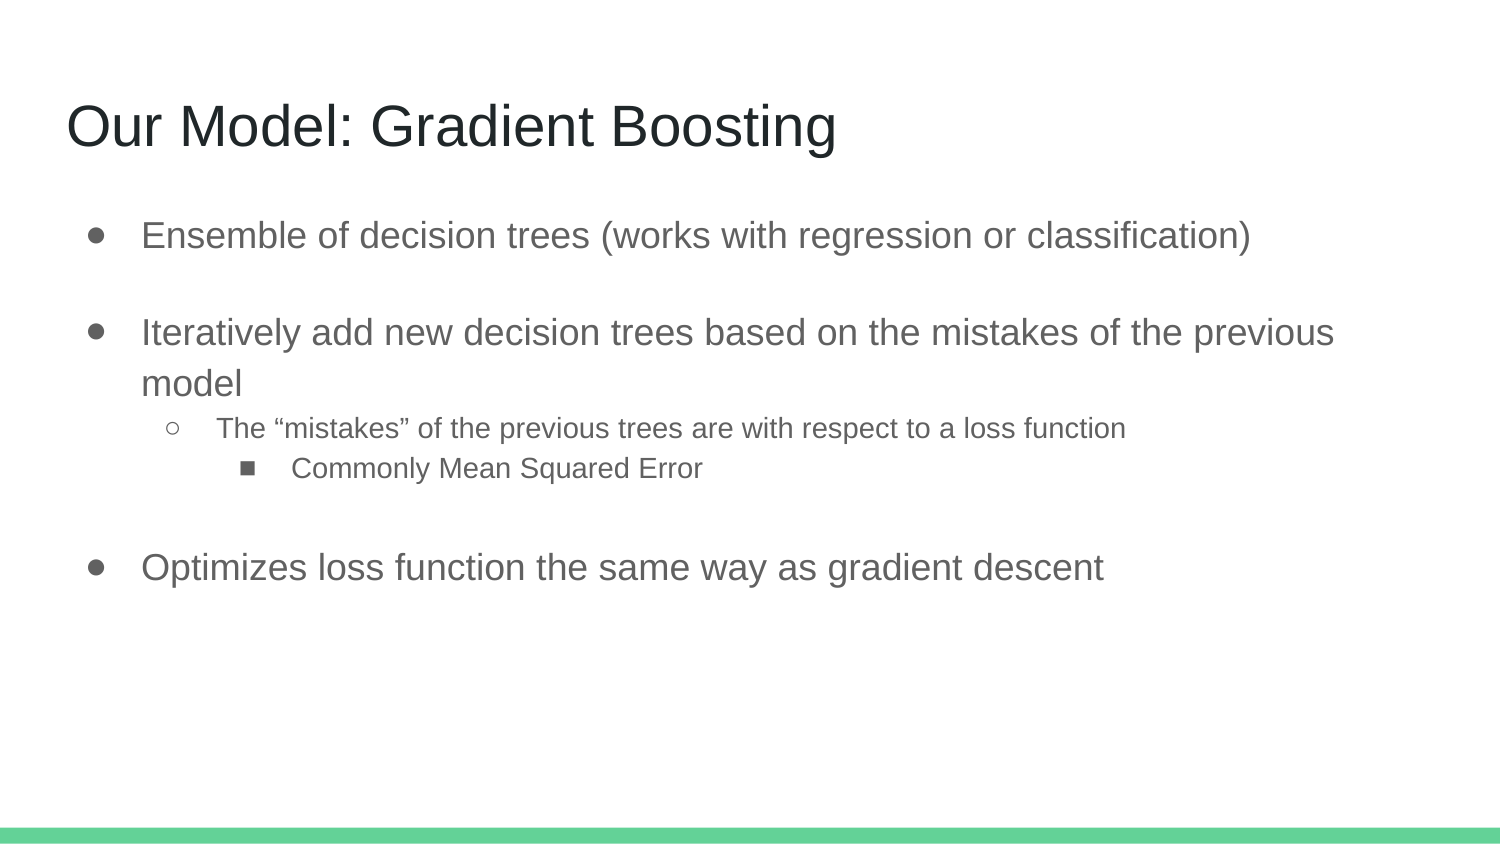

# Our Model: Gradient Boosting
Ensemble of decision trees (works with regression or classification)
Iteratively add new decision trees based on the mistakes of the previous model
The “mistakes” of the previous trees are with respect to a loss function
Commonly Mean Squared Error
Optimizes loss function the same way as gradient descent